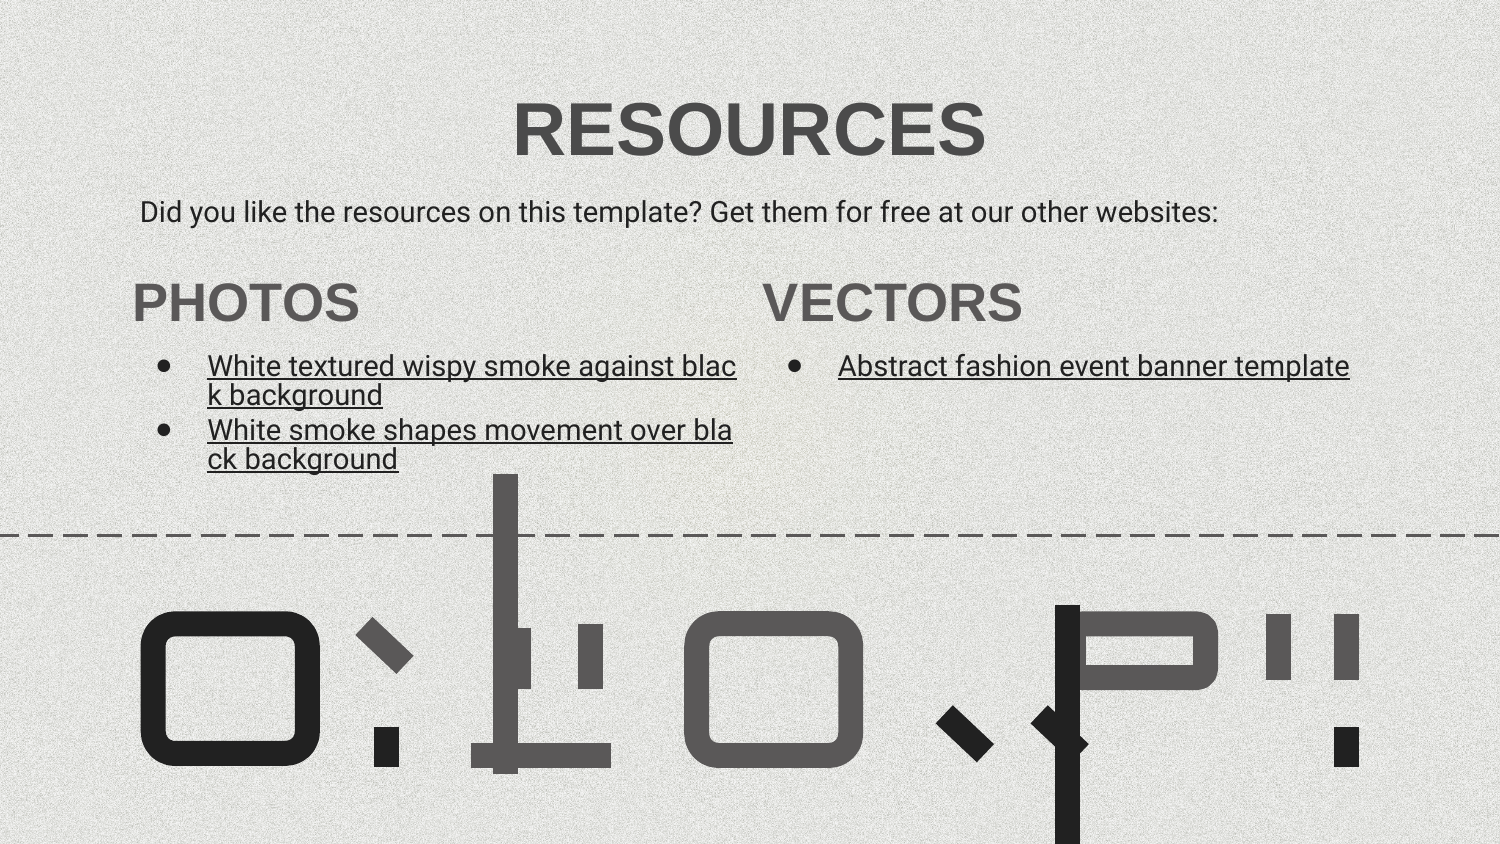

# RESOURCES
Did you like the resources on this template? Get them for free at our other websites:
PHOTOS
VECTORS
White textured wispy smoke against black background
White smoke shapes movement over black background
Abstract fashion event banner template